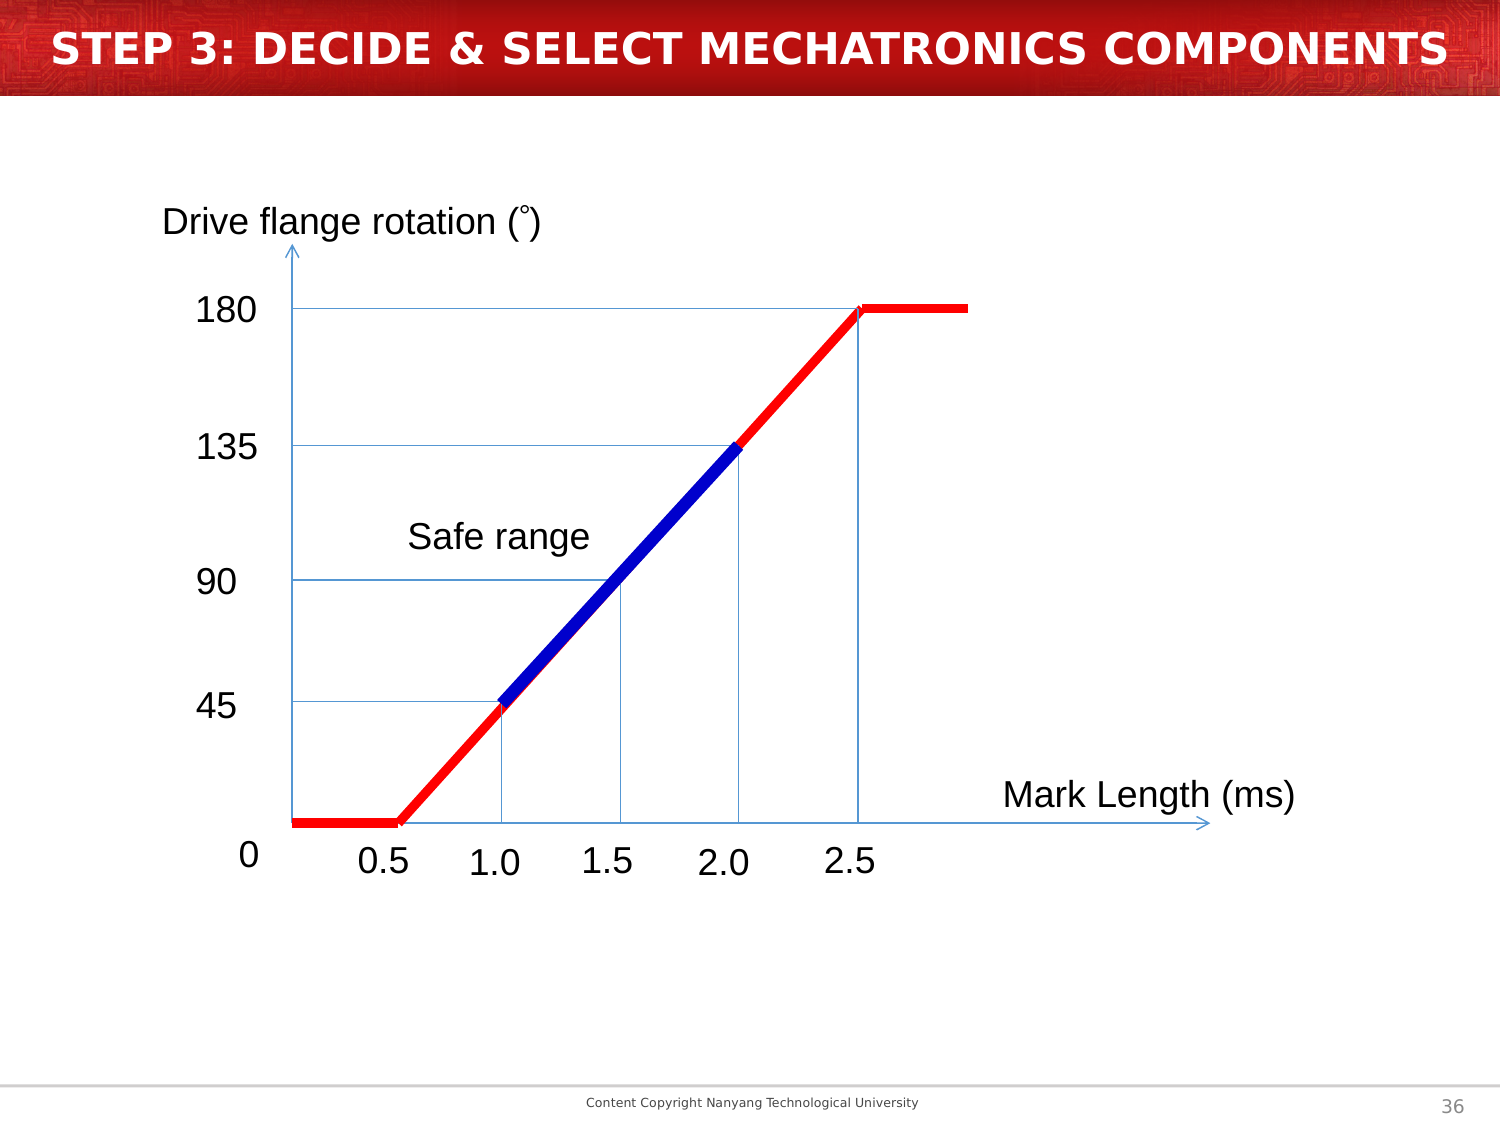

# STEP 3: DECIDE & SELECT MECHATRONICS COMPONENTS
Drive flange rotation (°)
180
135
Safe range
90
45
Mark Length (ms)
0
1.5
2.5
0.5
2.0
1.0